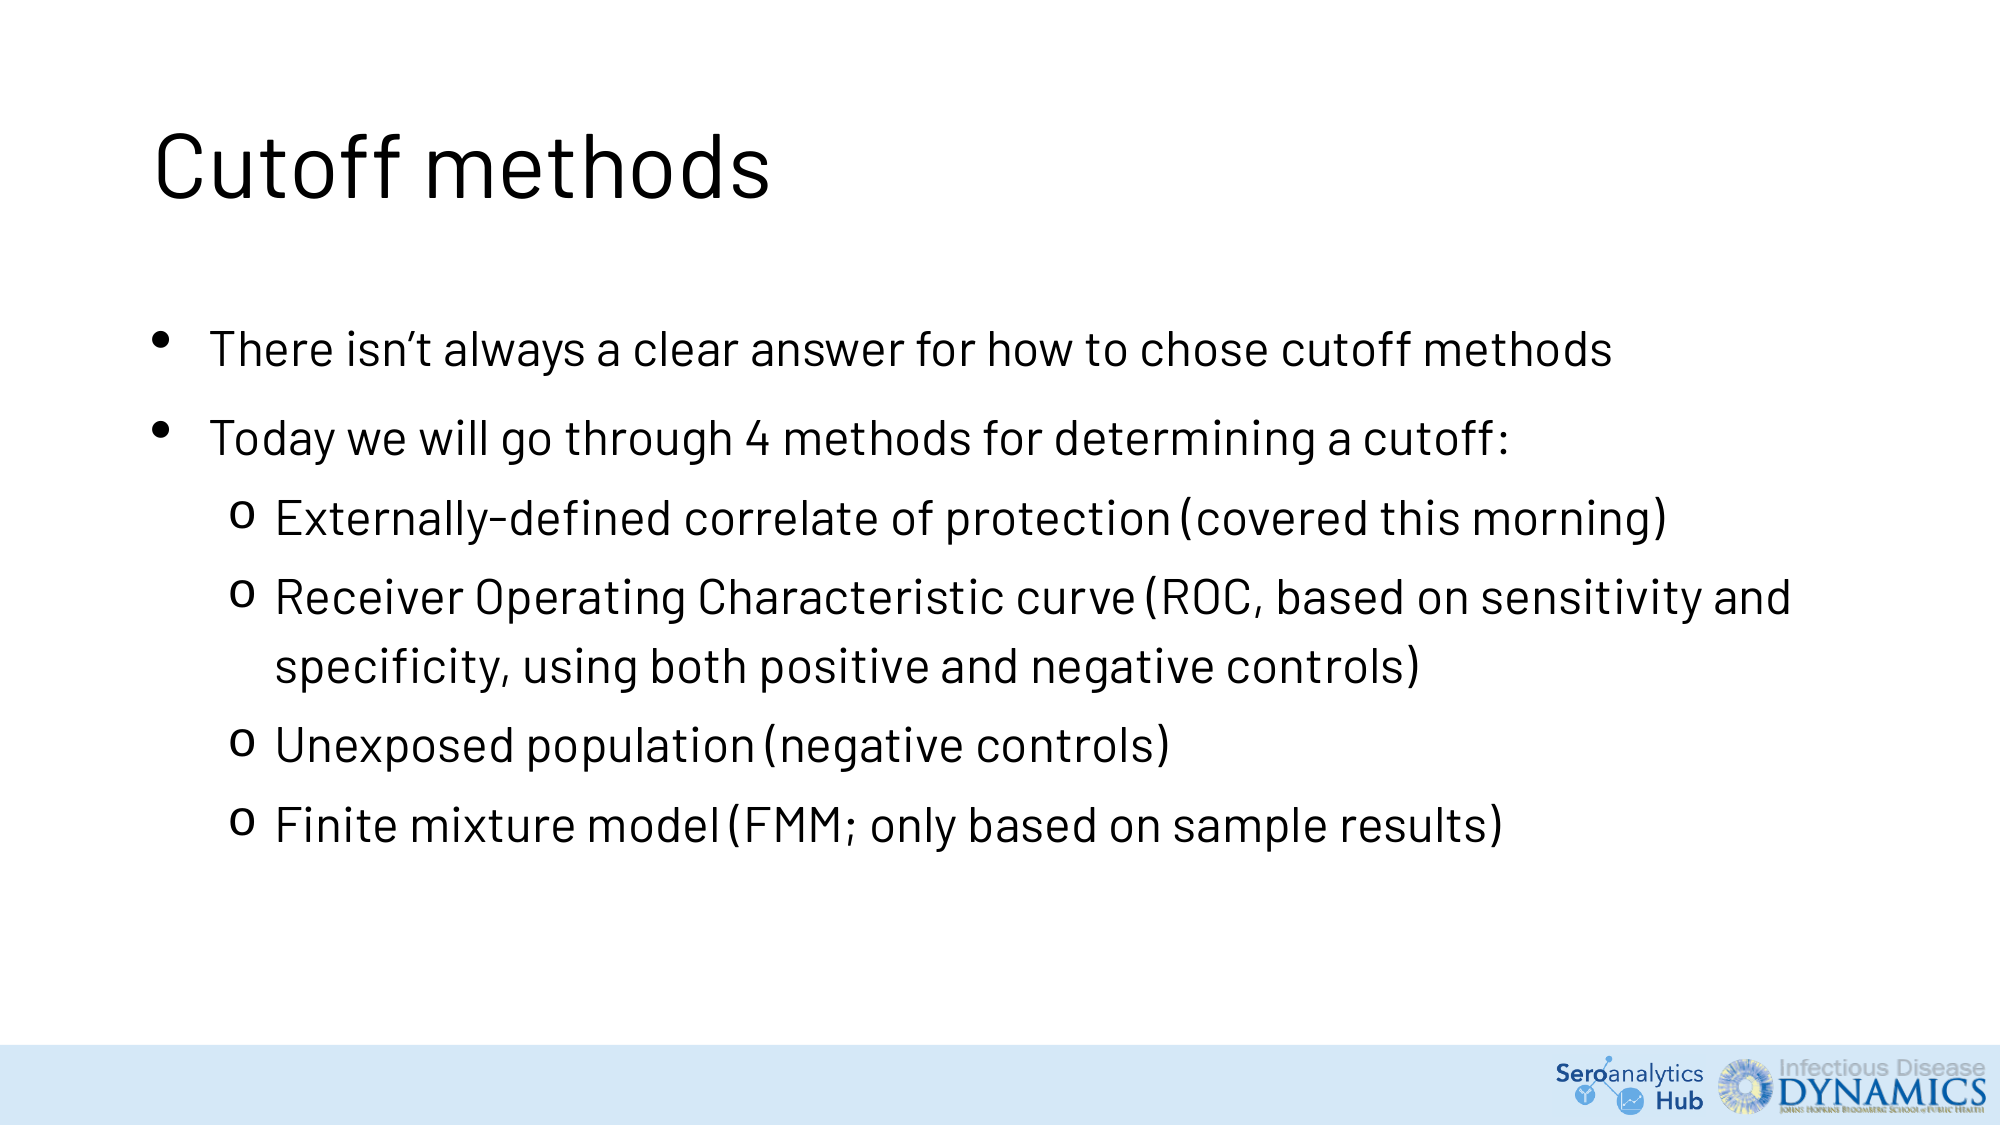

# Cutoff methods
There isn’t always a clear answer for how to chose cutoff methods
Today we will go through 4 methods for determining a cutoff:
Externally-defined correlate of protection (covered this morning)
Receiver Operating Characteristic curve (ROC, based on sensitivity and specificity, using both positive and negative controls)
Unexposed population (negative controls)
Finite mixture model (FMM; only based on sample results)